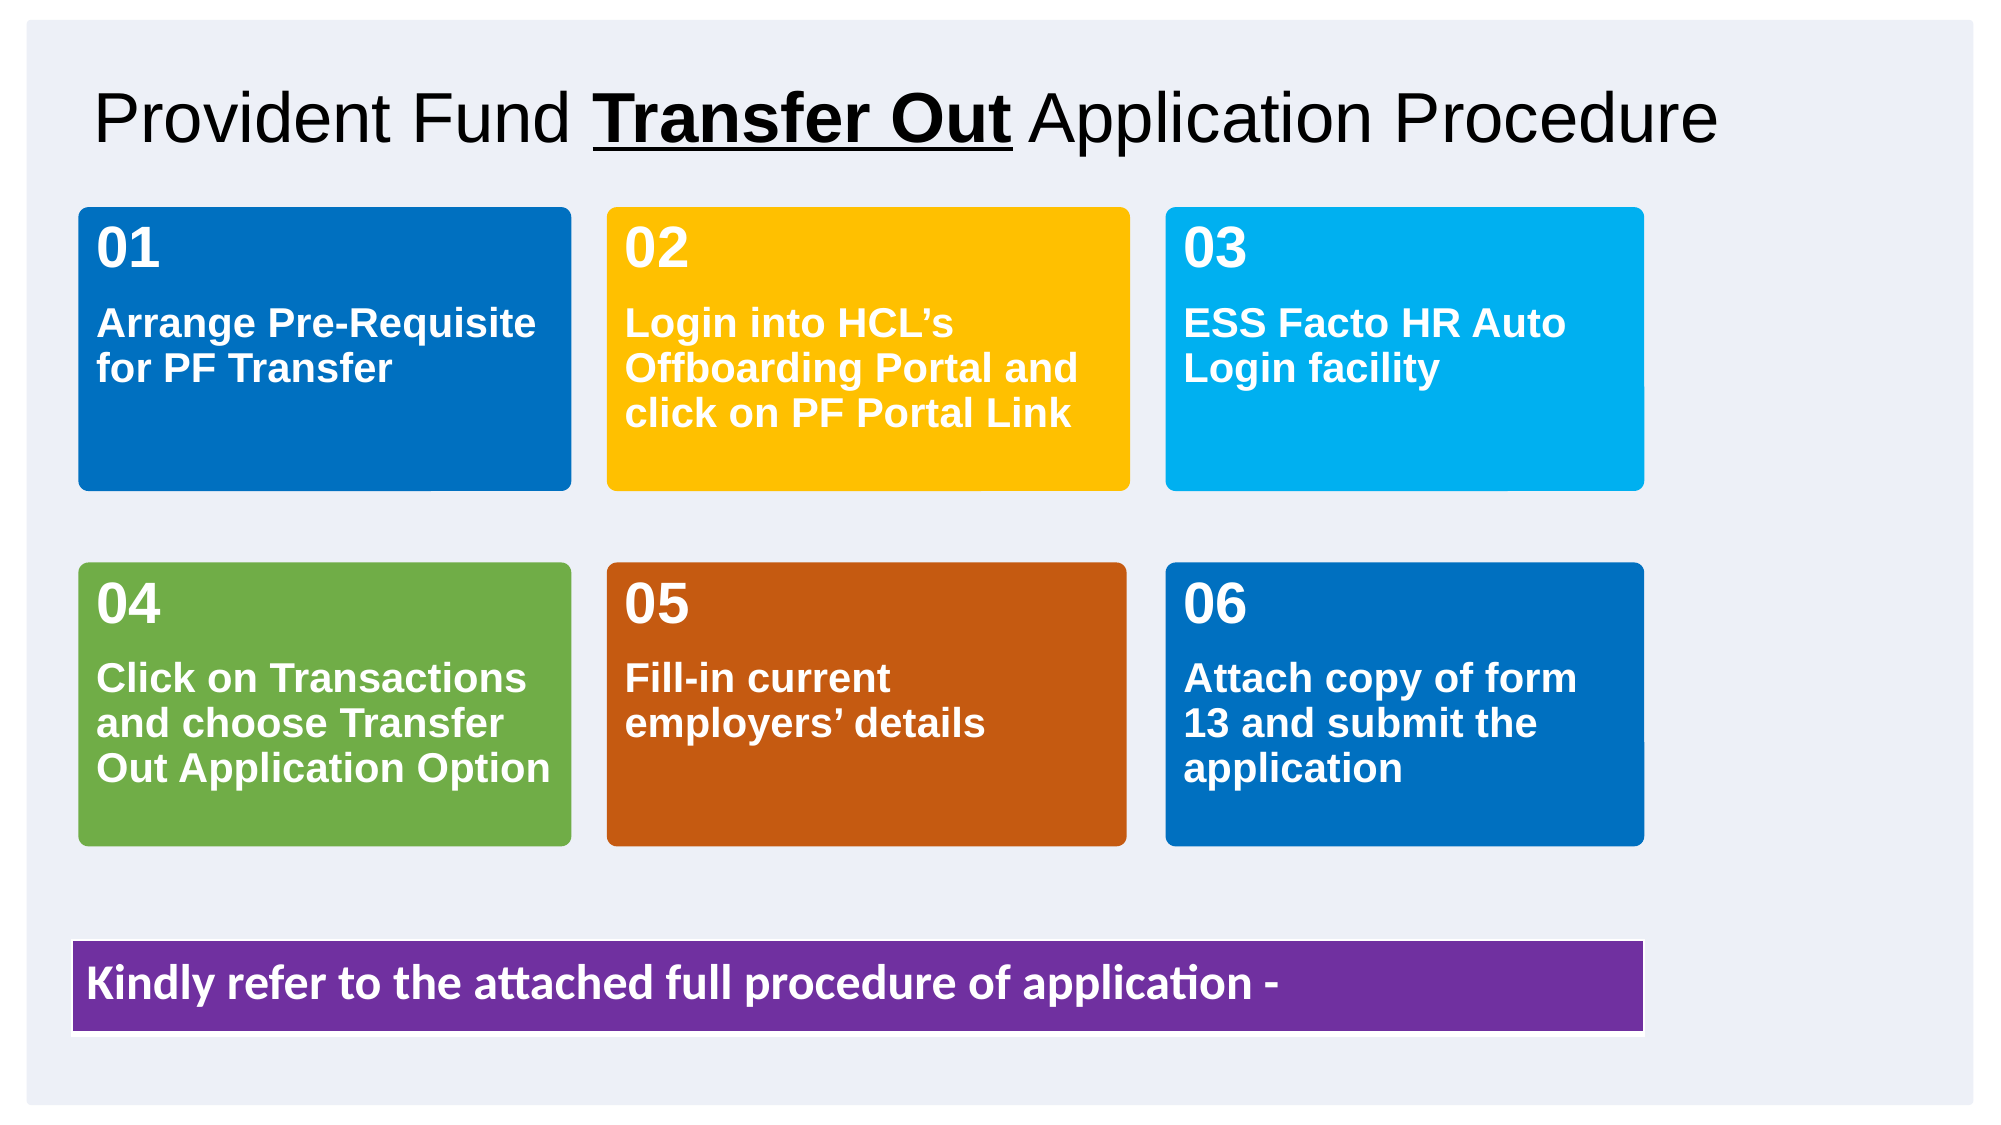

Provident Fund Transfer Out Application Procedure
01
Arrange Pre-Requisite for PF Transfer
02
Login into HCL’s Offboarding Portal and click on PF Portal Link
03
ESS Facto HR Auto Login facility

05
Fill-in current employers’ details

06
Attach copy of form 13 and submit the application

04
Click on Transactions and choose Transfer Out Application Option

| Kindly refer to the attached full procedure of application - |
| --- |